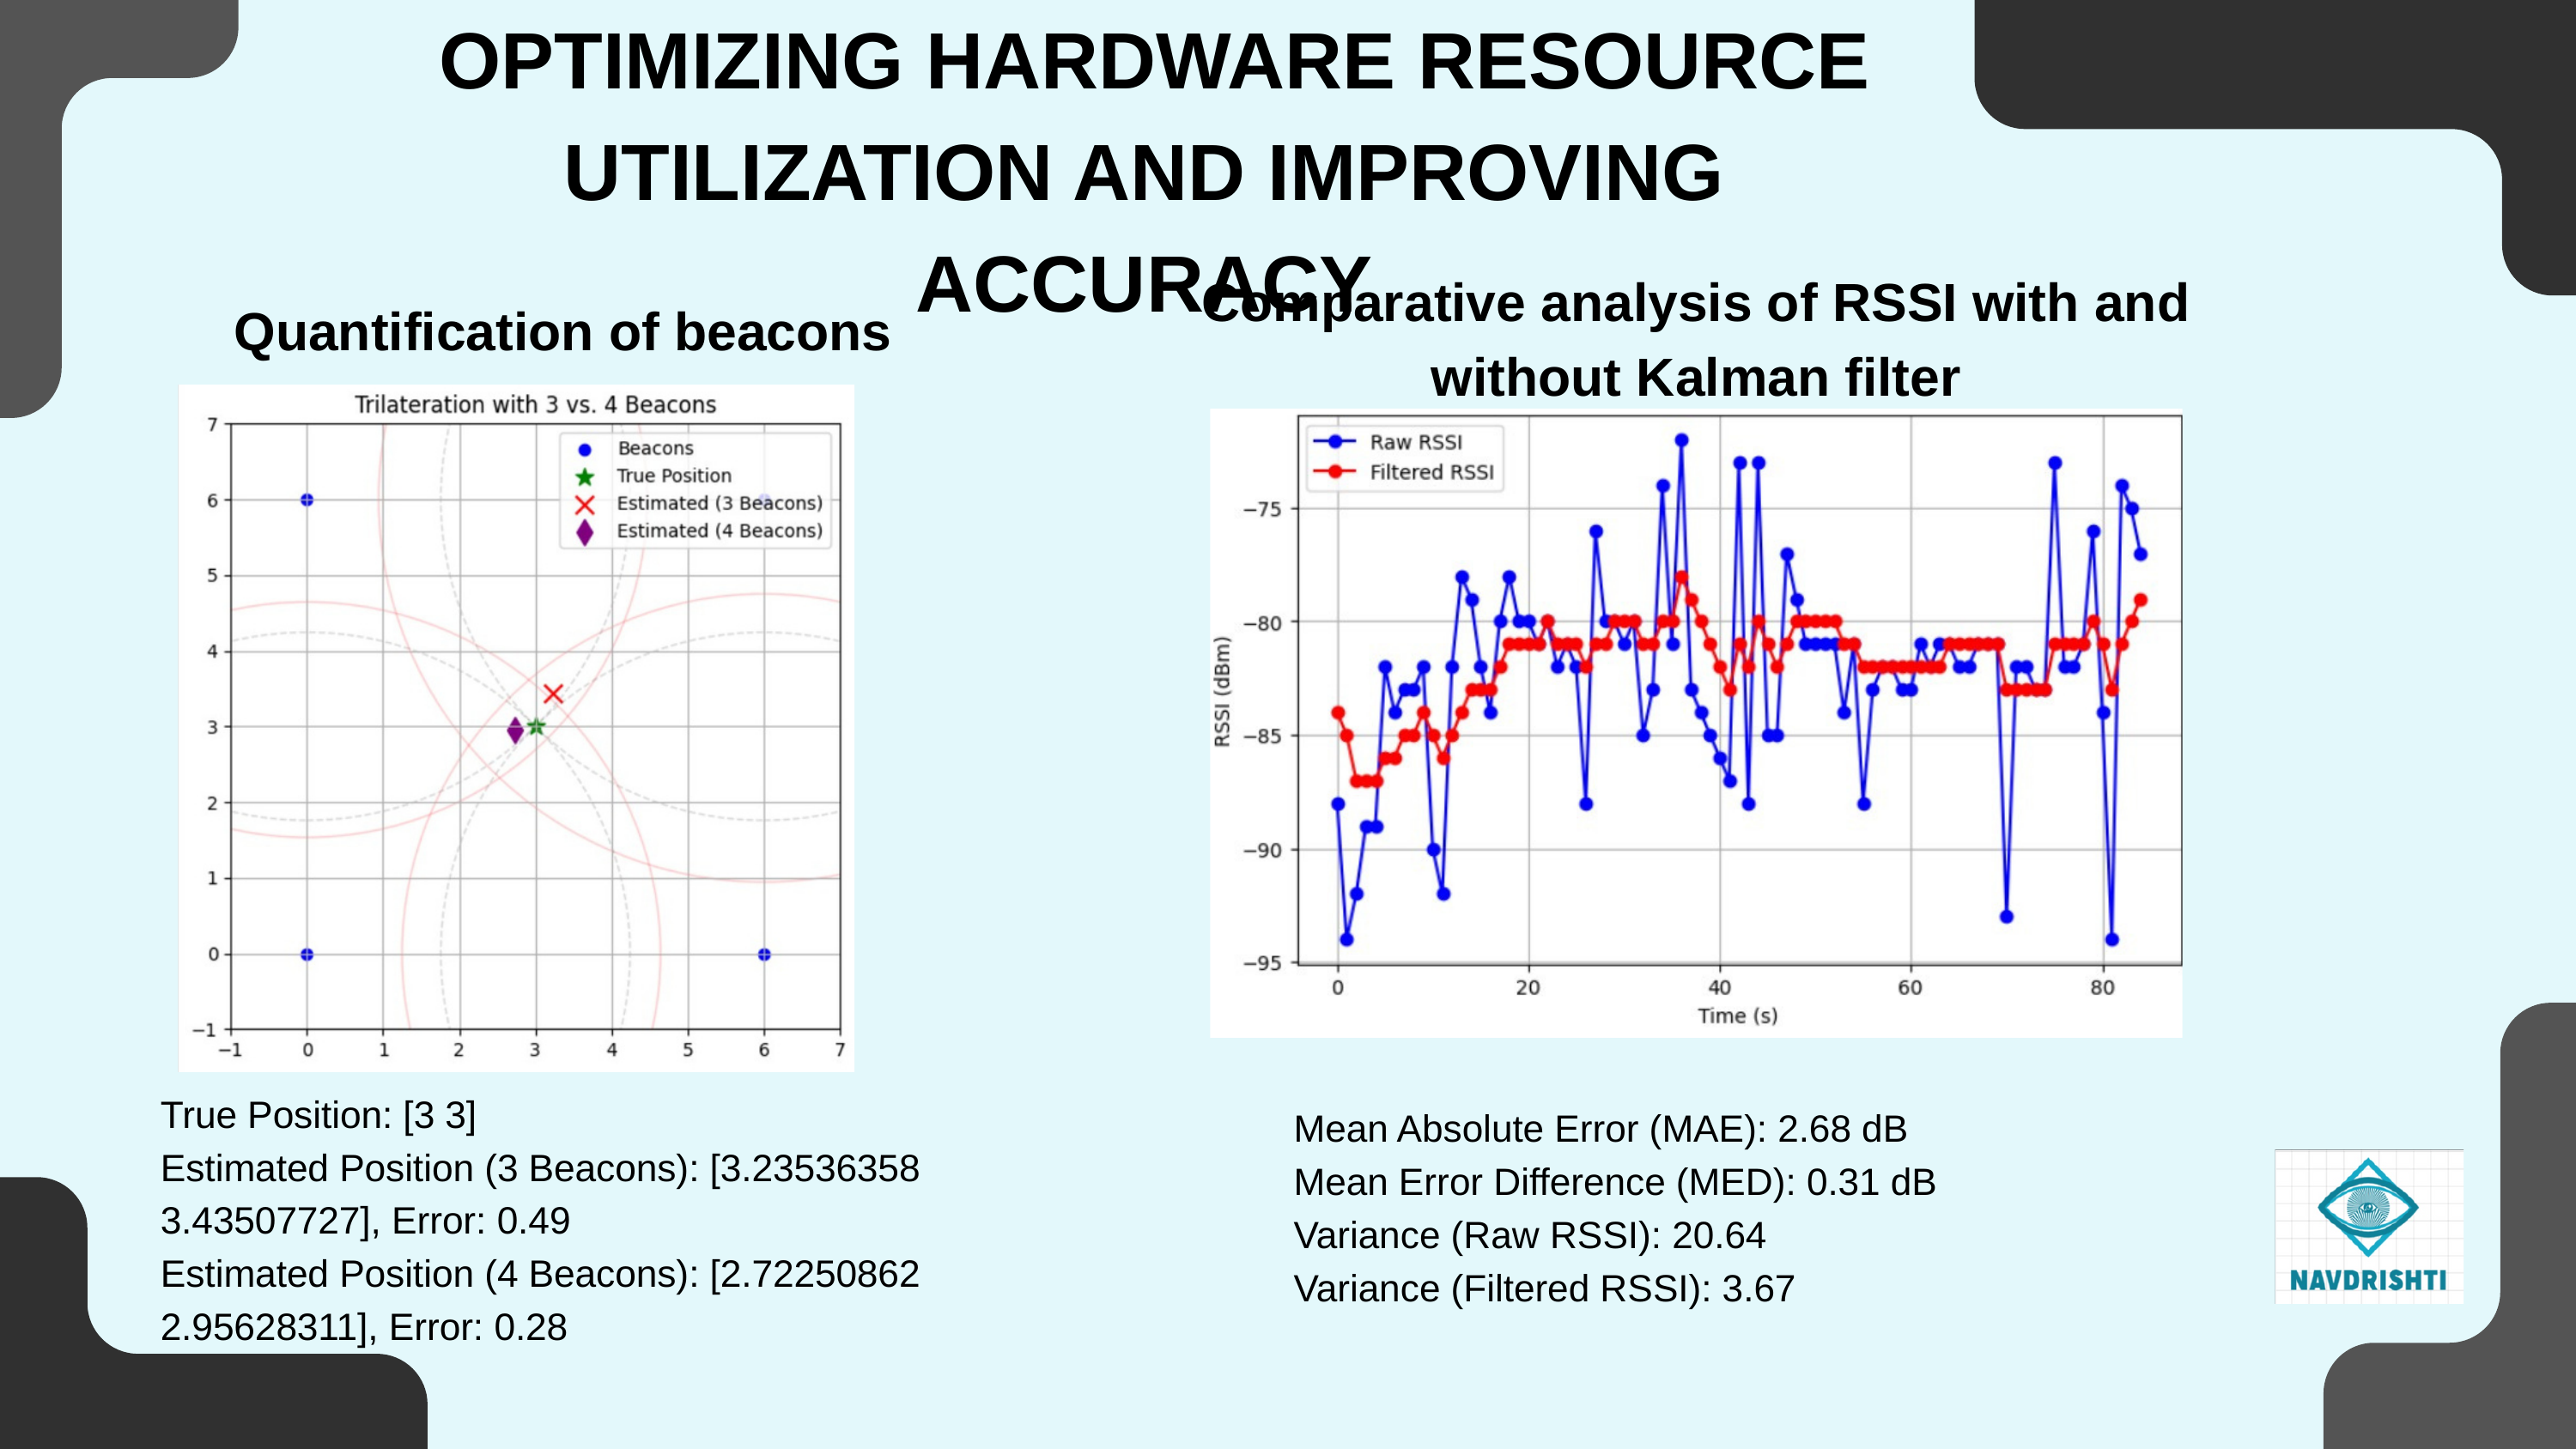

OPTIMIZING HARDWARE RESOURCE UTILIZATION AND IMPROVING ACCURACY
Comparative analysis of RSSI with and without Kalman filter
Quantification of beacons

True Position: [3 3]
Estimated Position (3 Beacons): [3.23536358 3.43507727], Error: 0.49
Estimated Position (4 Beacons): [2.72250862 2.95628311], Error: 0.28
Mean Absolute Error (MAE): 2.68 dB
Mean Error Difference (MED): 0.31 dB
Variance (Raw RSSI): 20.64
Variance (Filtered RSSI): 3.67